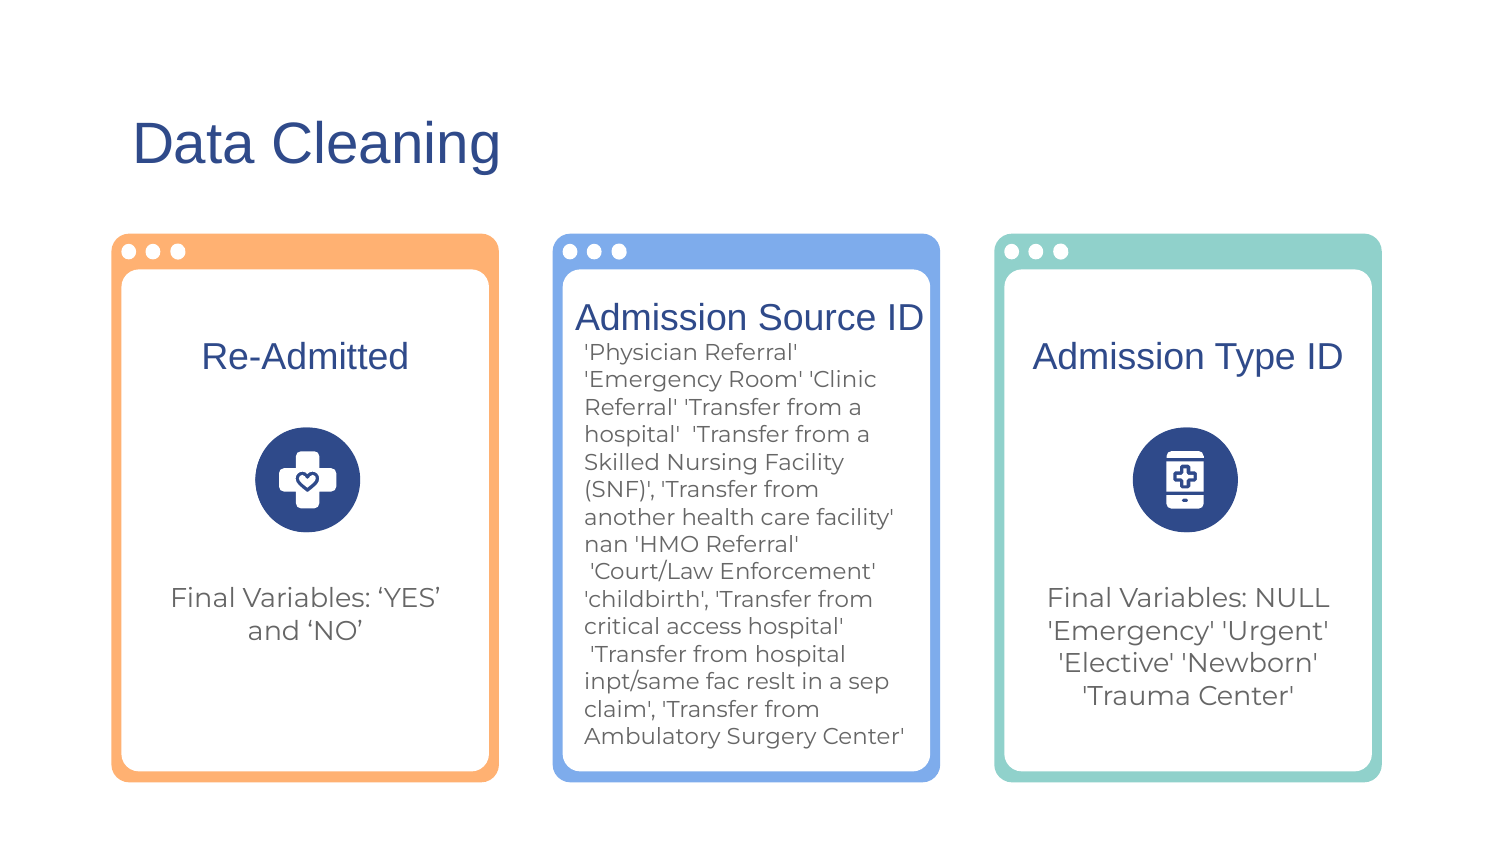

# Data Cleaning

Admission Source ID
Re-Admitted
Admission Type ID
'Physician Referral' 'Emergency Room' 'Clinic Referral' 'Transfer from a hospital'  'Transfer from a Skilled Nursing Facility (SNF)', 'Transfer from another health care facility' nan 'HMO Referral'
 'Court/Law Enforcement' 'childbirth', 'Transfer from critical access hospital'
 'Transfer from hospital inpt/same fac reslt in a sep claim', 'Transfer from Ambulatory Surgery Center'

Final Variables: ‘YES’ and ‘NO’
Final Variables: NULL 'Emergency' 'Urgent' 'Elective' 'Newborn' 'Trauma Center'